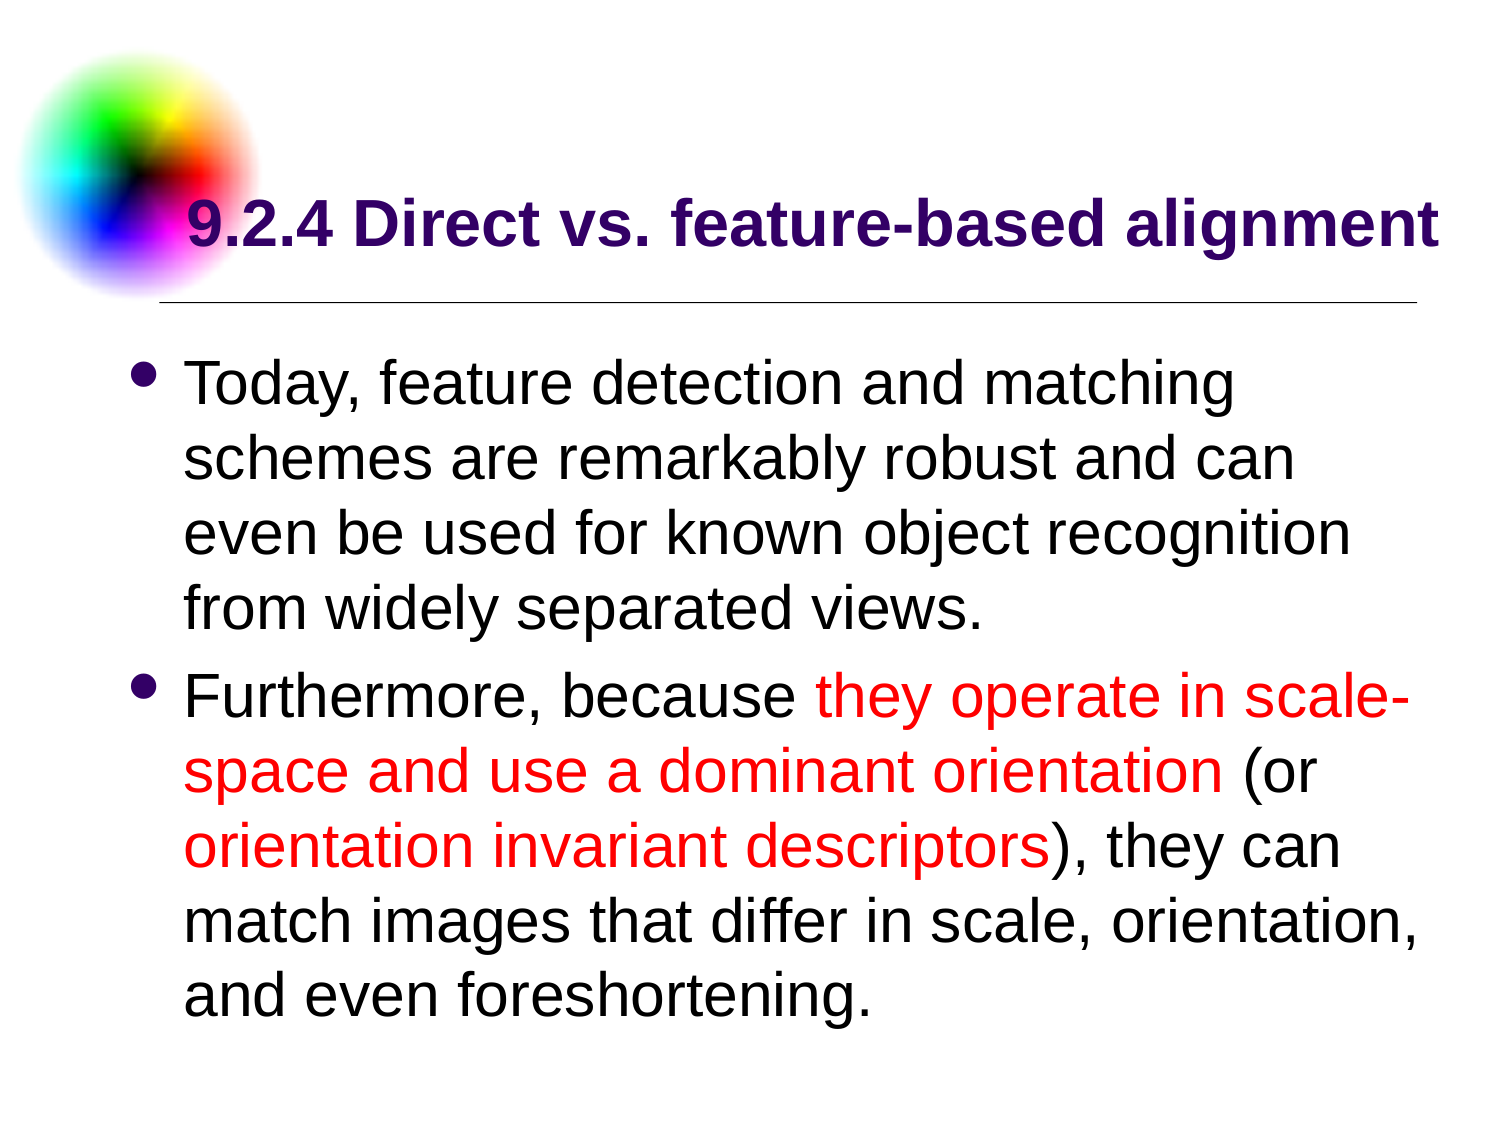

# 9.2.4 Direct vs. feature-based alignment
Today, feature detection and matching schemes are remarkably robust and can even be used for known object recognition from widely separated views.
Furthermore, because they operate in scale-space and use a dominant orientation (or orientation invariant descriptors), they can match images that differ in scale, orientation, and even foreshortening.